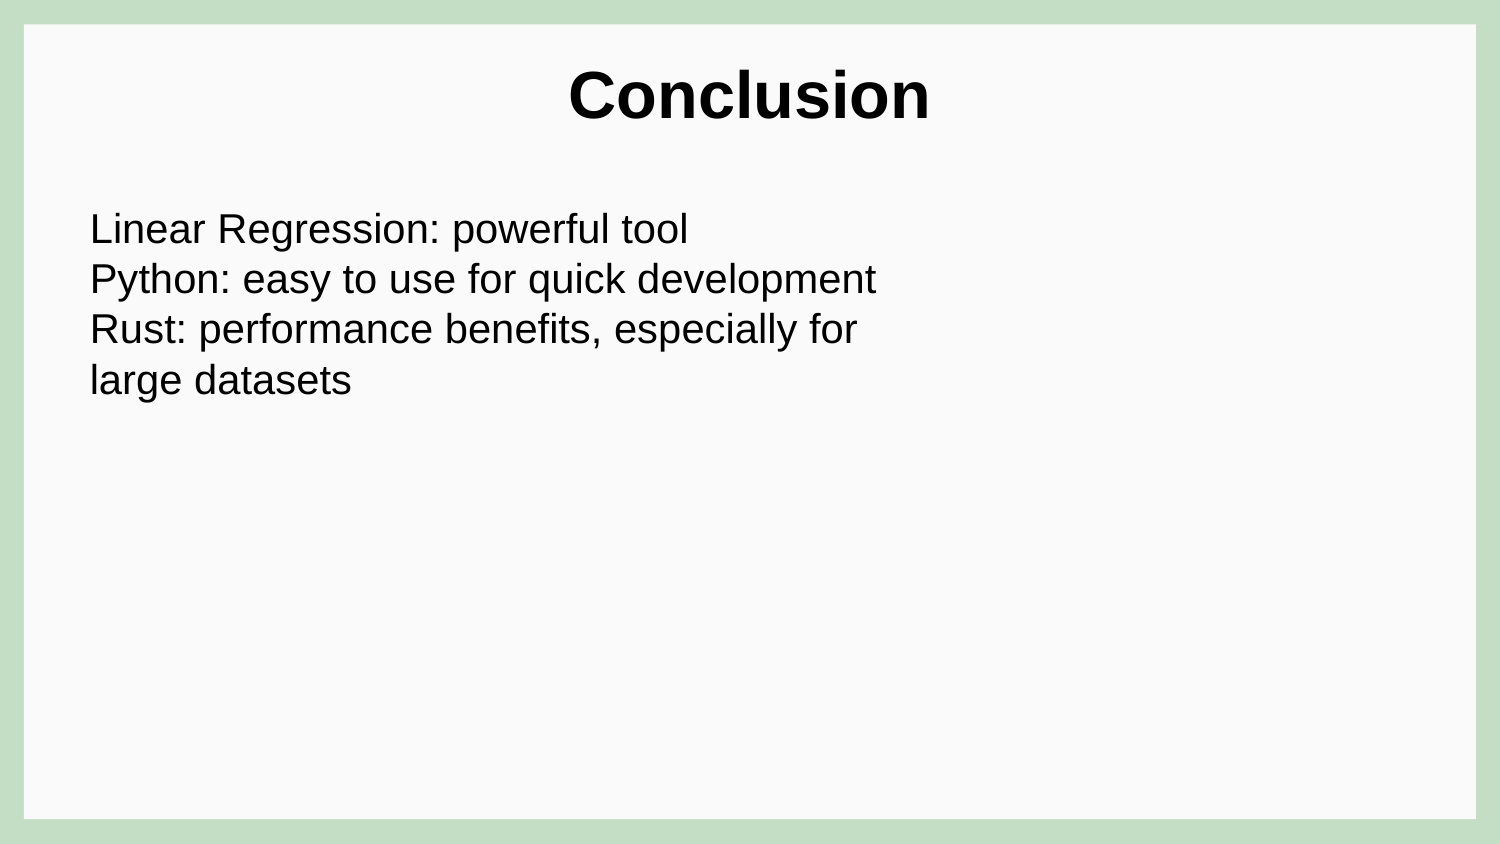

Conclusion

Linear Regression: powerful tool
Python: easy to use for quick development
Rust: performance benefits, especially for large datasets
#